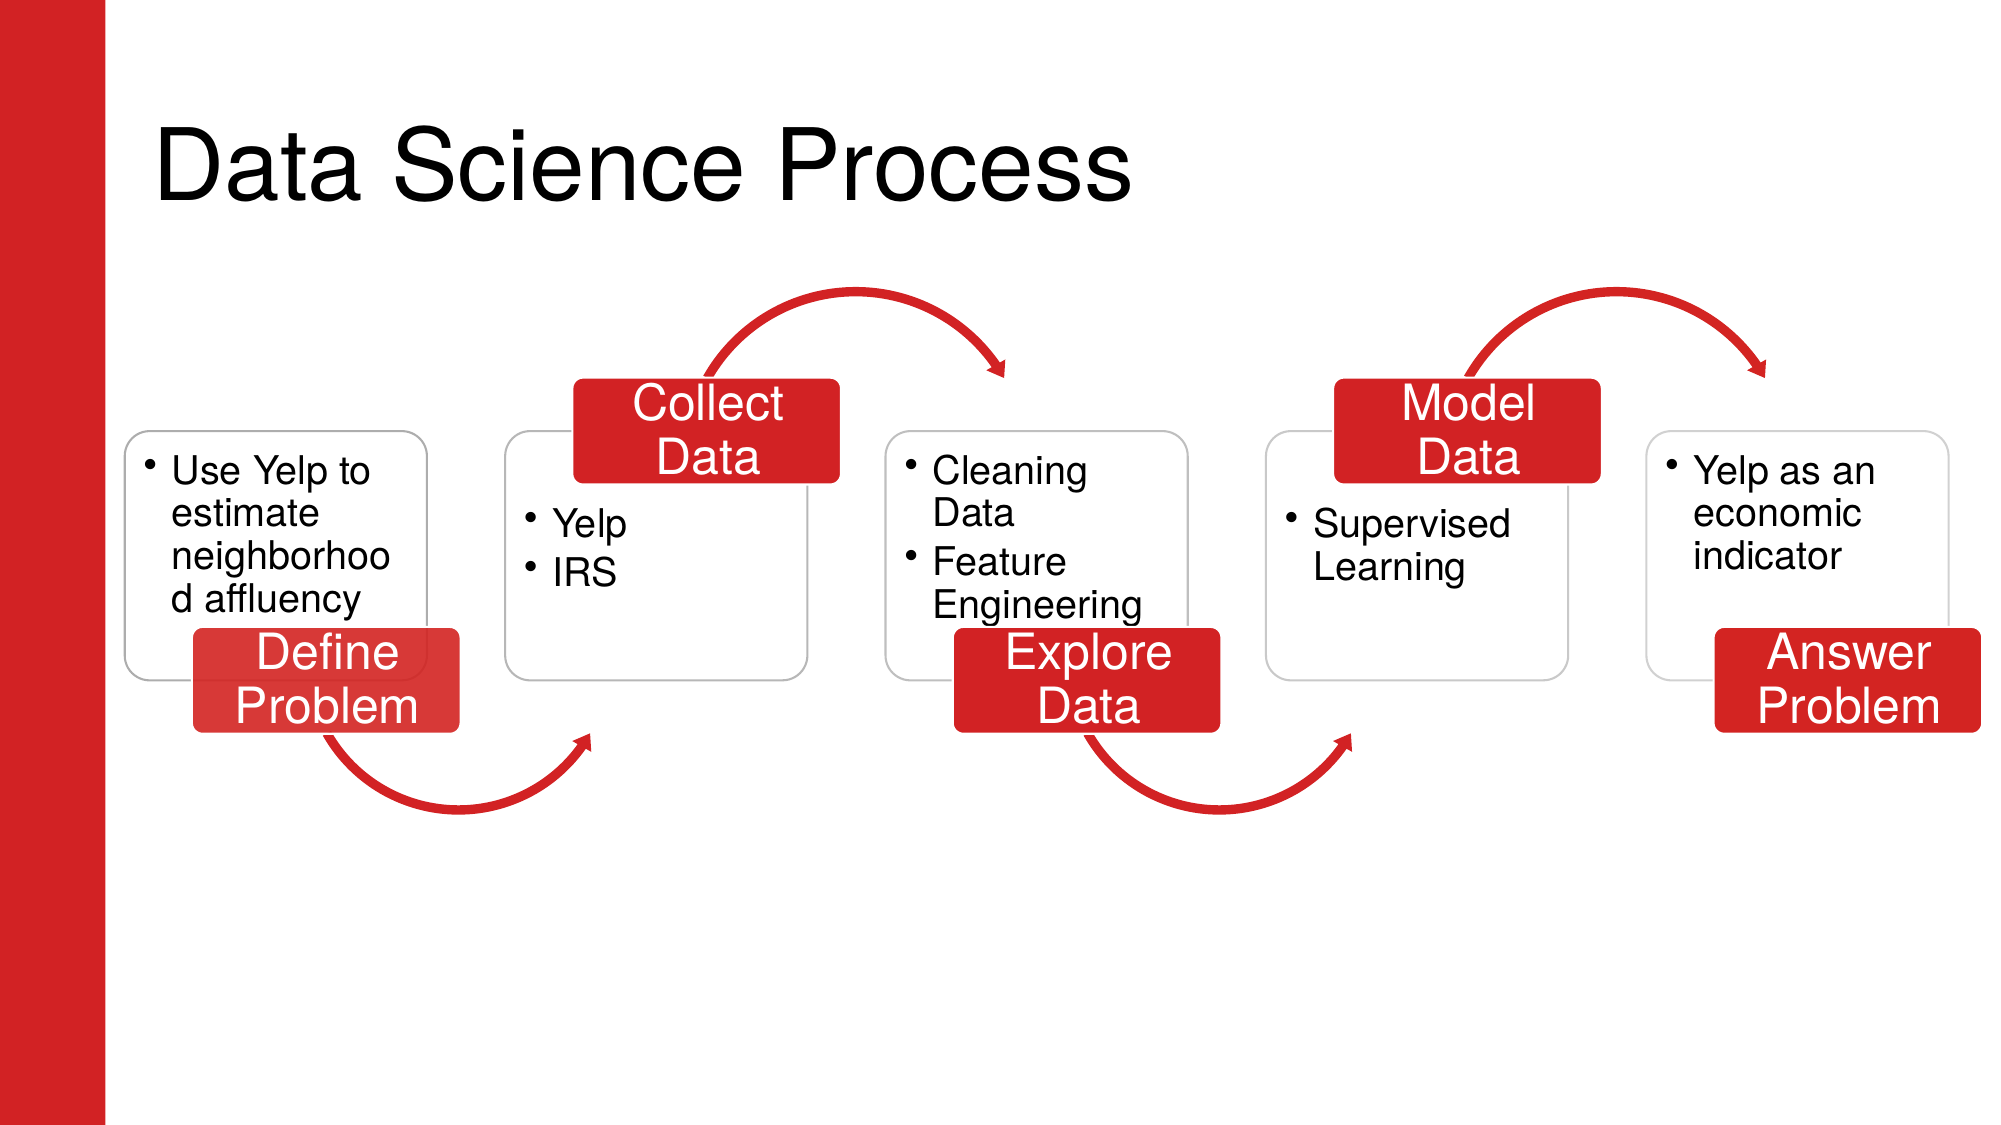

Use Yelp to estimate neighborhood affluency
Define Problem
Yelp
IRS
Collect Data
Cleaning Data
Feature Engineering
Explore Data
Supervised Learning
Model Data
Yelp as an economic indicator
Answer Problem
Data Science Process